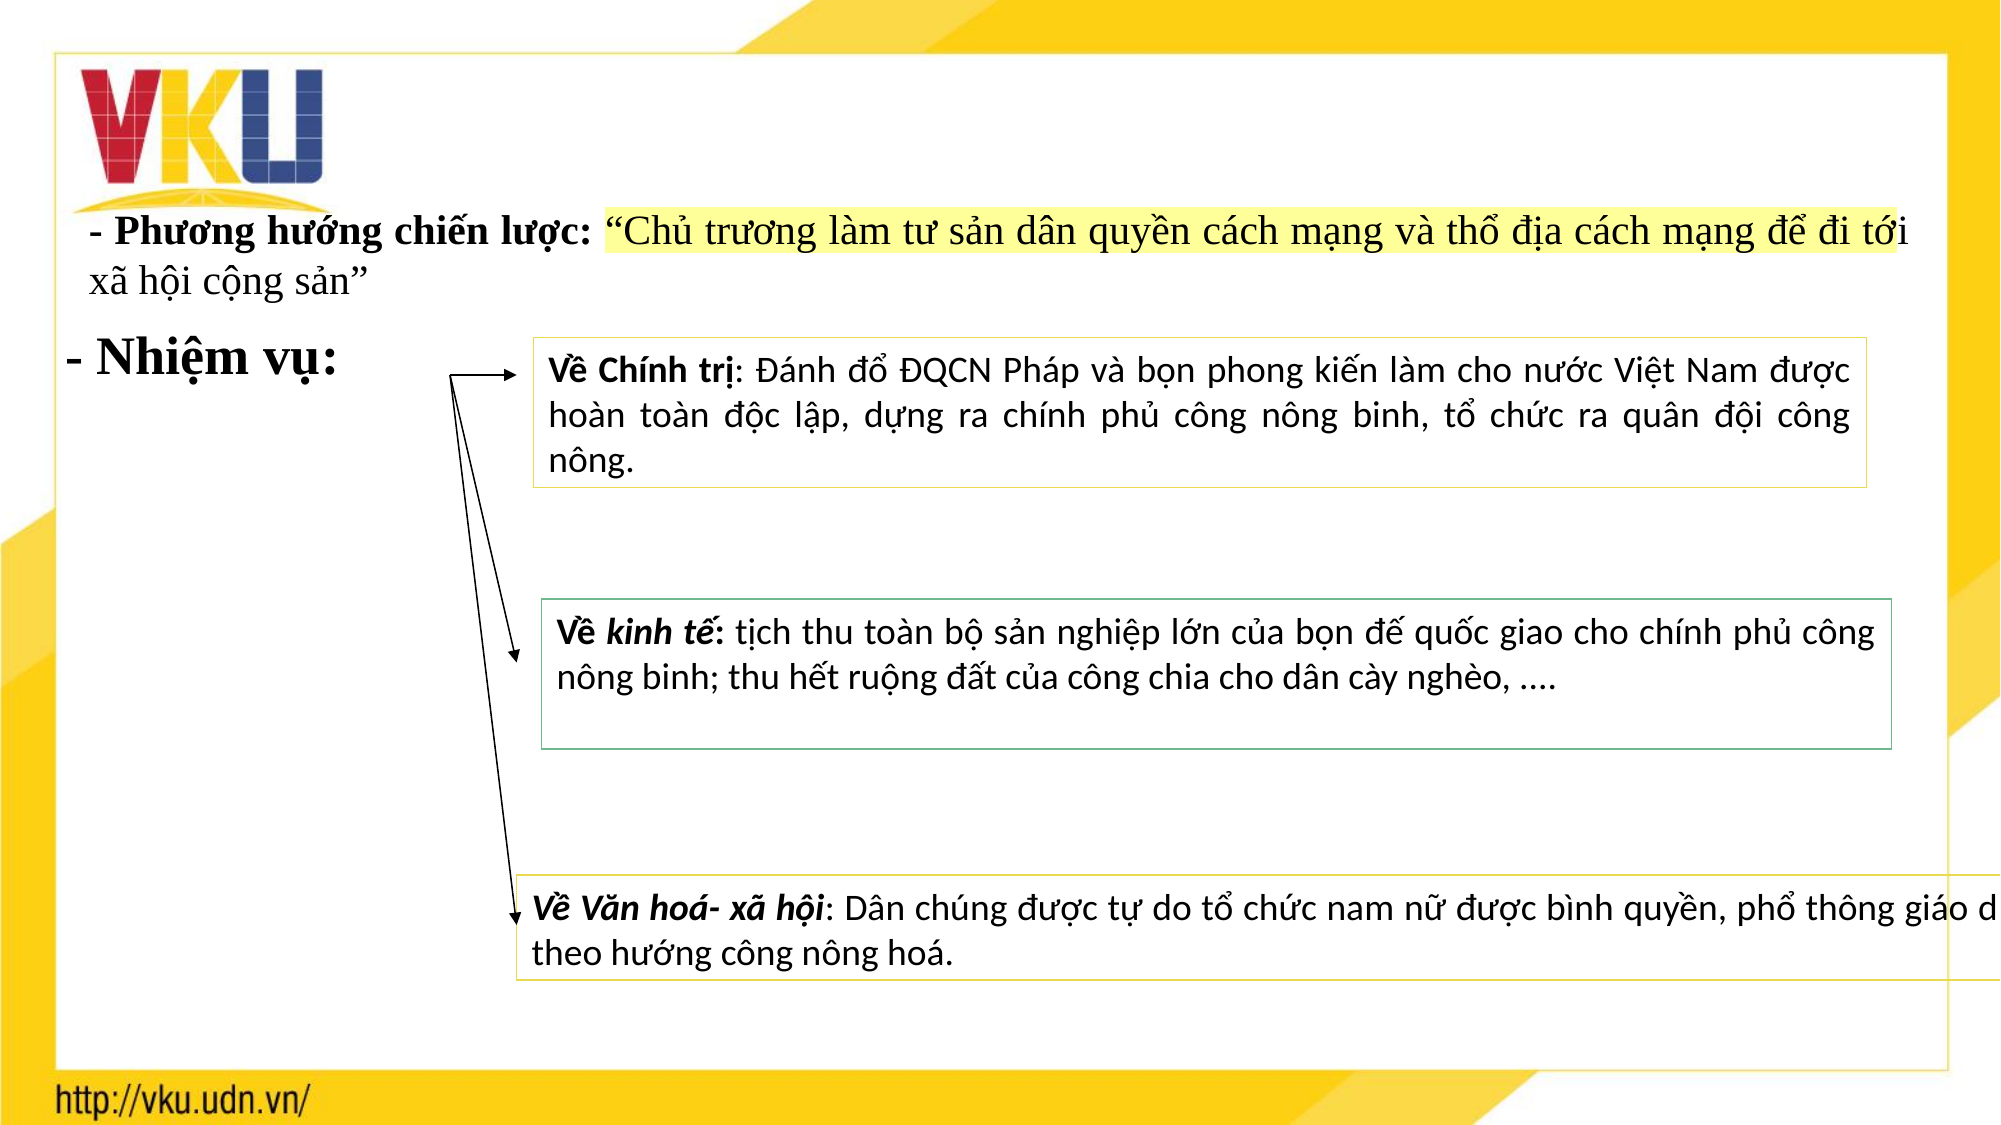

- Phương hướng chiến lược: “Chủ trương làm tư sản dân quyền cách mạng và thổ địa cách mạng để đi tới xã hội cộng sản”
- Nhiệm vụ:
Về Chính trị: Đánh đổ ĐQCN Pháp và bọn phong kiến làm cho nước Việt Nam được hoàn toàn độc lập, dựng ra chính phủ công nông binh, tổ chức ra quân đội công nông.
Về kinh tế: tịch thu toàn bộ sản nghiệp lớn của bọn đế quốc giao cho chính phủ công nông binh; thu hết ruộng đất của công chia cho dân cày nghèo, ....

Về Văn hoá- xã hội: Dân chúng được tự do tổ chức nam nữ được bình quyền, phổ thông giáo dục theo hướng công nông hoá.